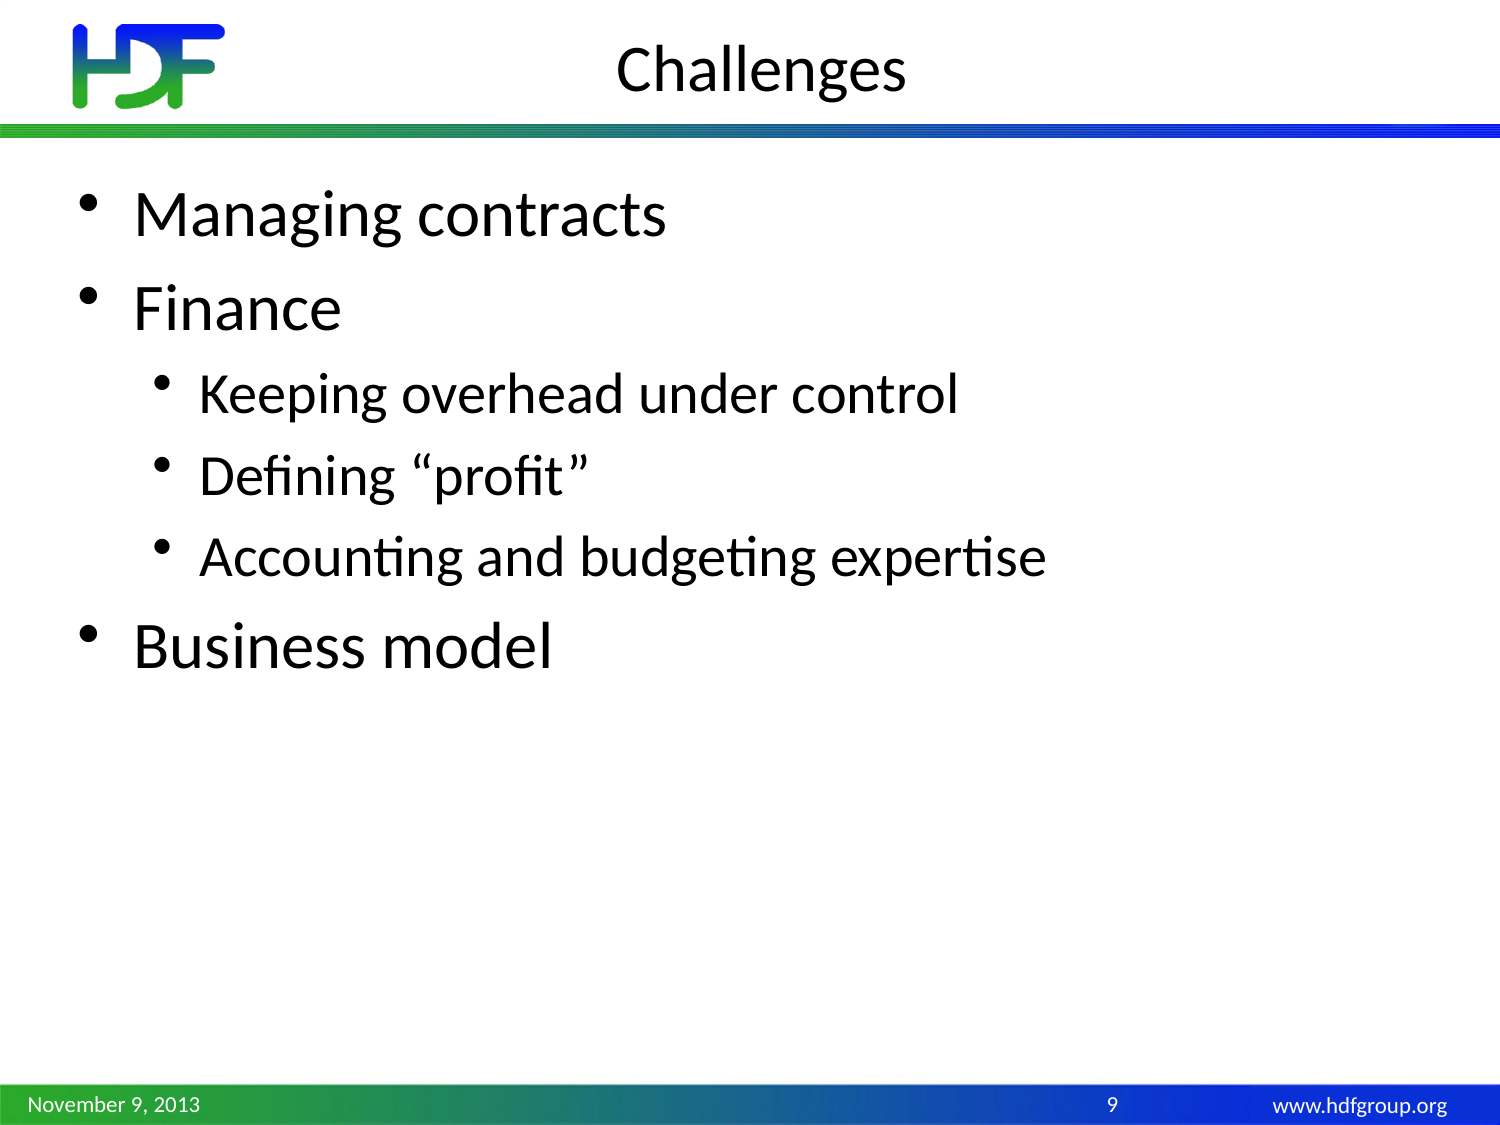

# Challenges
Managing contracts
Finance
Keeping overhead under control
Defining “profit”
Accounting and budgeting expertise
Business model
November 9, 2013
9